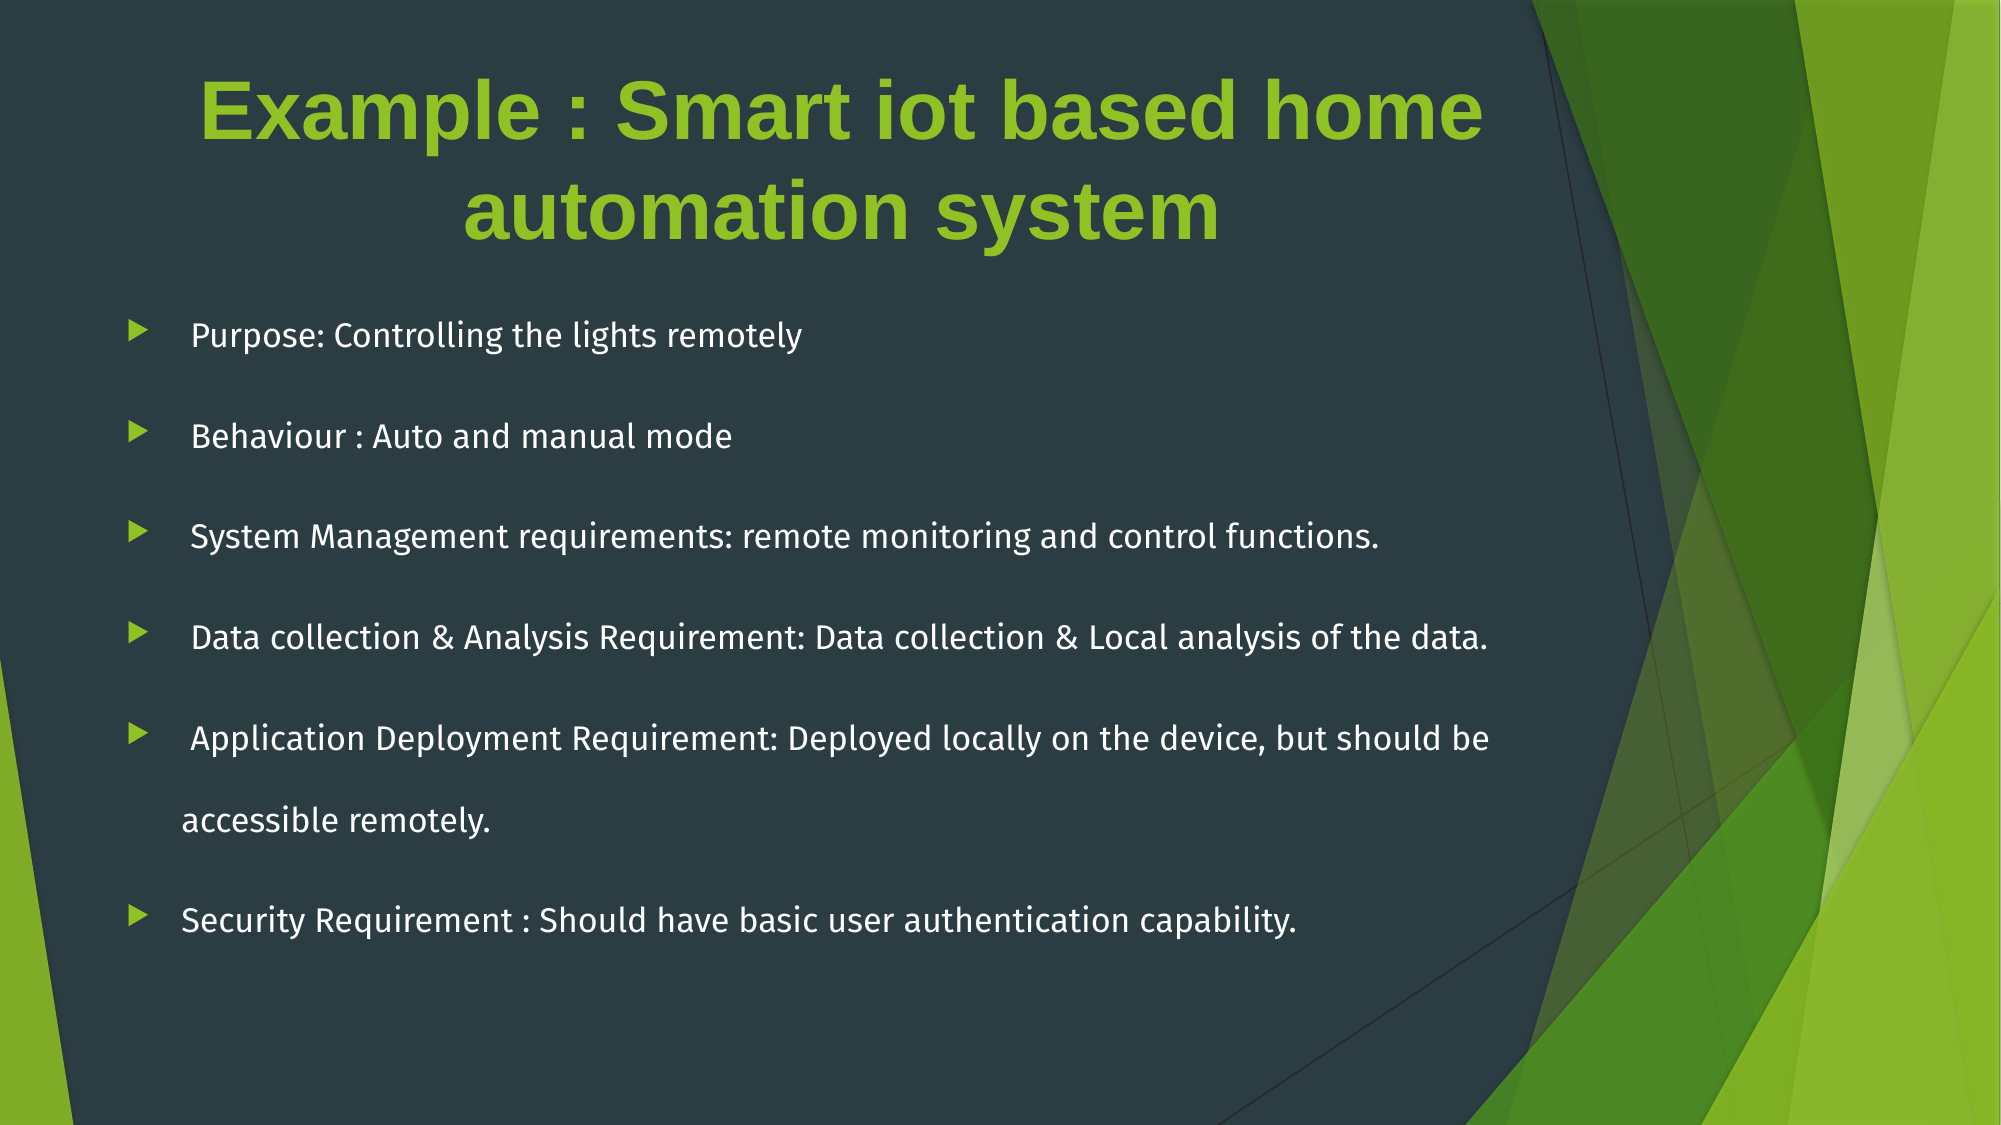

# Example : Smart iot based home automation system
 Purpose: Controlling the lights remotely
 Behaviour : Auto and manual mode
 System Management requirements: remote monitoring and control functions.
 Data collection & Analysis Requirement: Data collection & Local analysis of the data.
 Application Deployment Requirement: Deployed locally on the device, but should be accessible remotely.
Security Requirement : Should have basic user authentication capability.